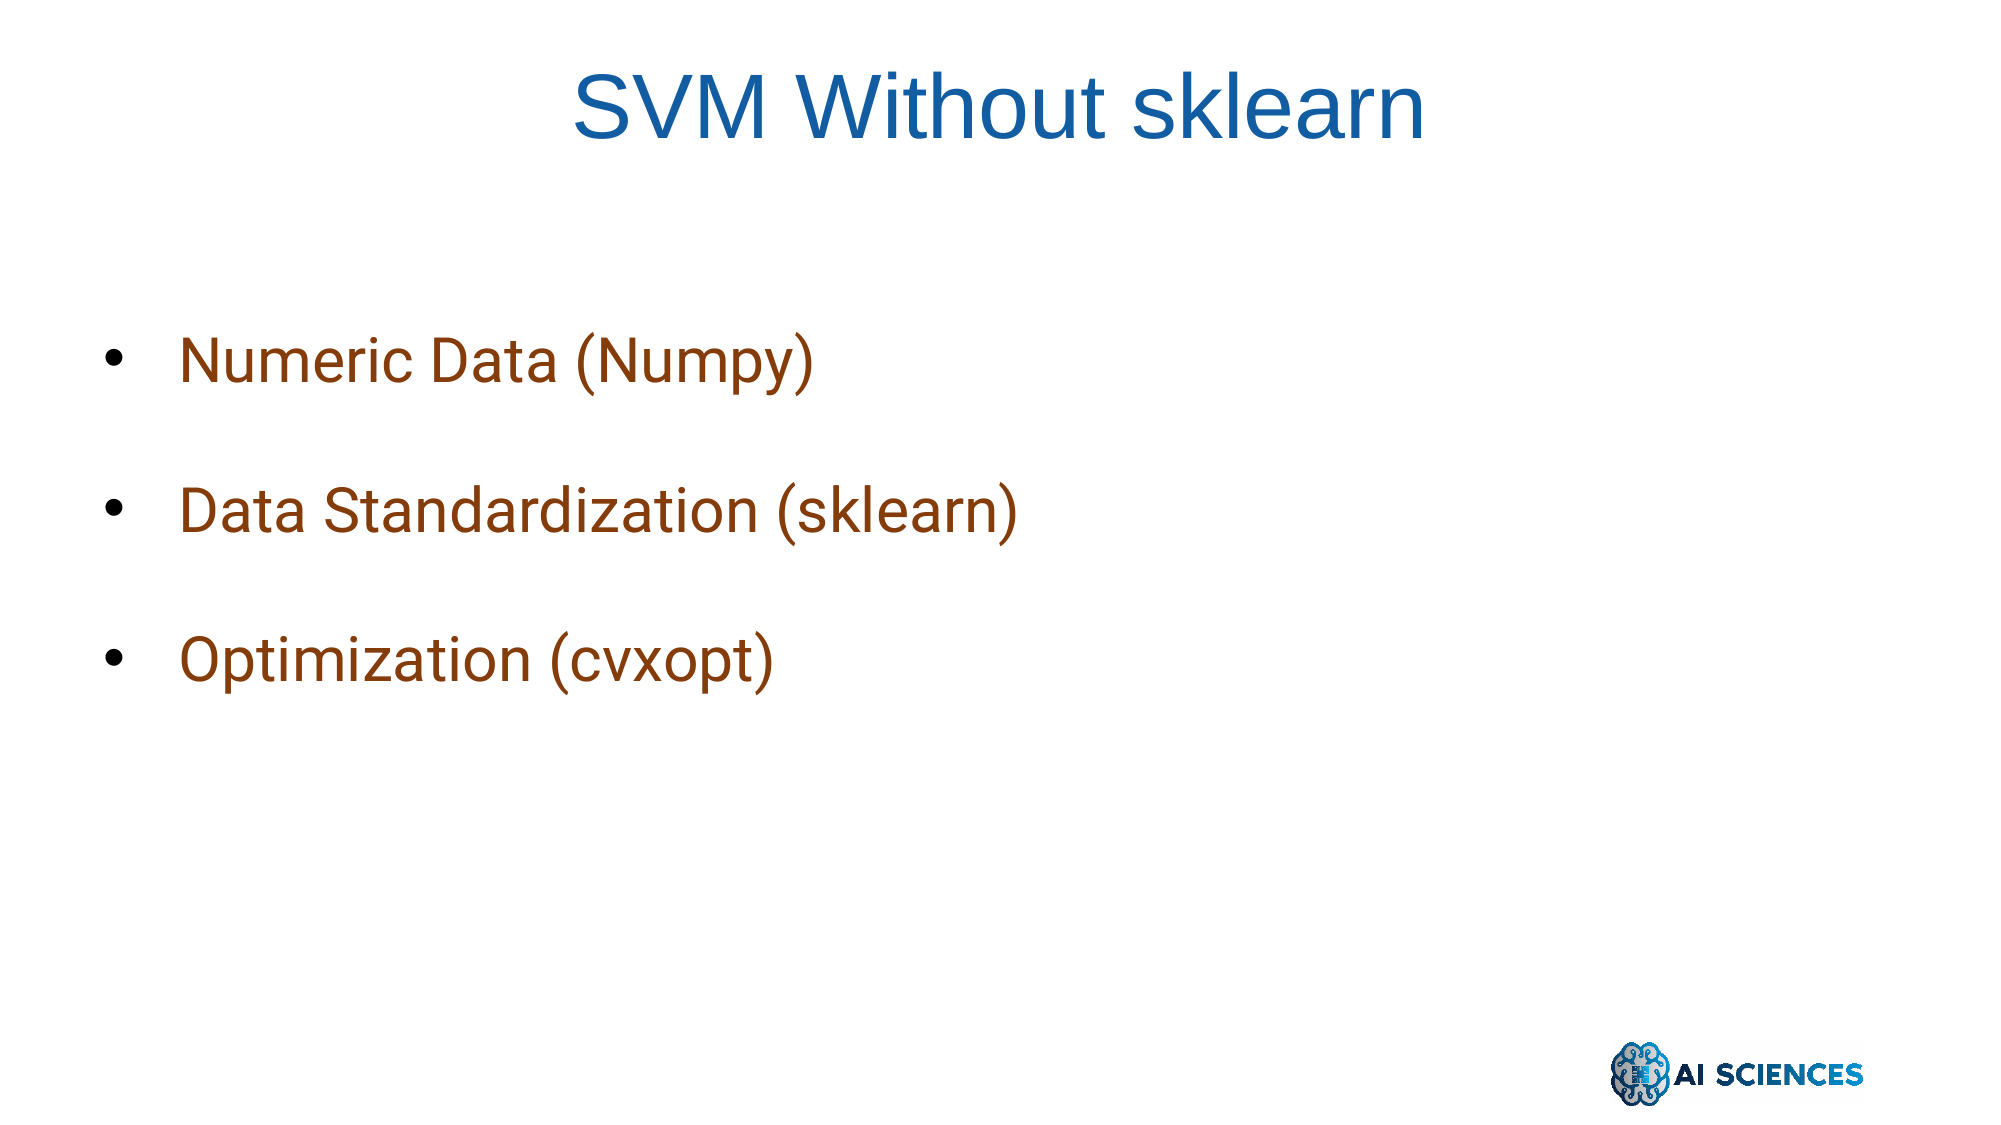

SVM Without sklearn

Numeric Data (Numpy)

Data Standardization (sklearn)

Optimization (cvxopt)